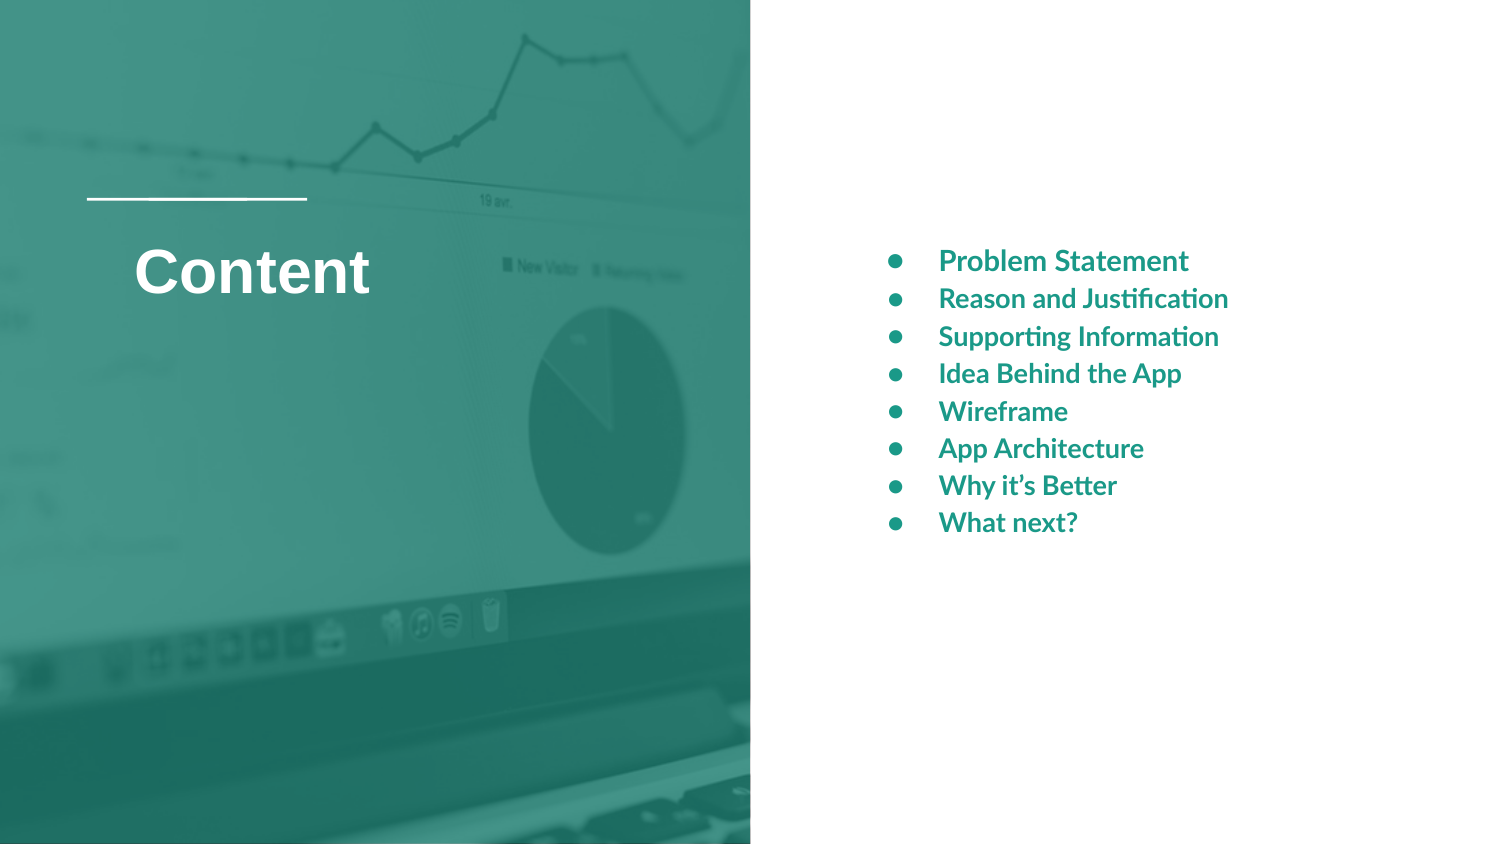

# Content
Problem Statement
Reason and Justification
Supporting Information
Idea Behind the App
Wireframe
App Architecture
Why it’s Better
What next?